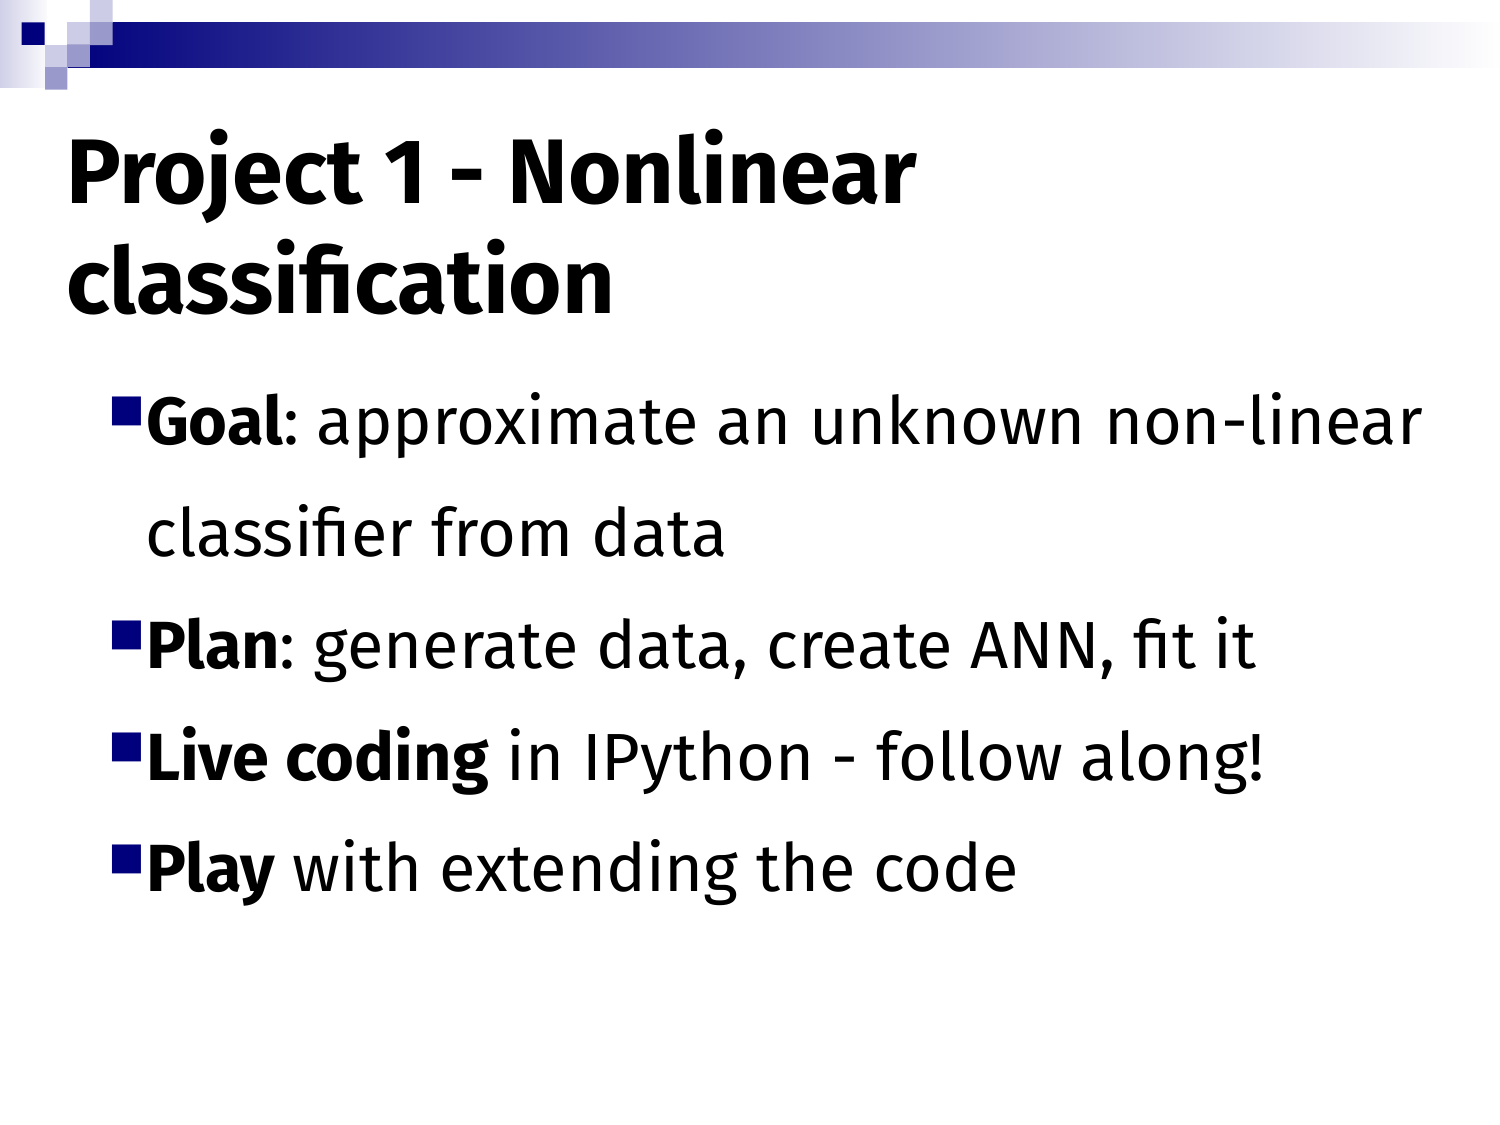

# Project 1 - Nonlinear classification
Goal: approximate an unknown non-linear classifier from data
Plan: generate data, create ANN, fit it
Live coding in IPython - follow along!
Play with extending the code